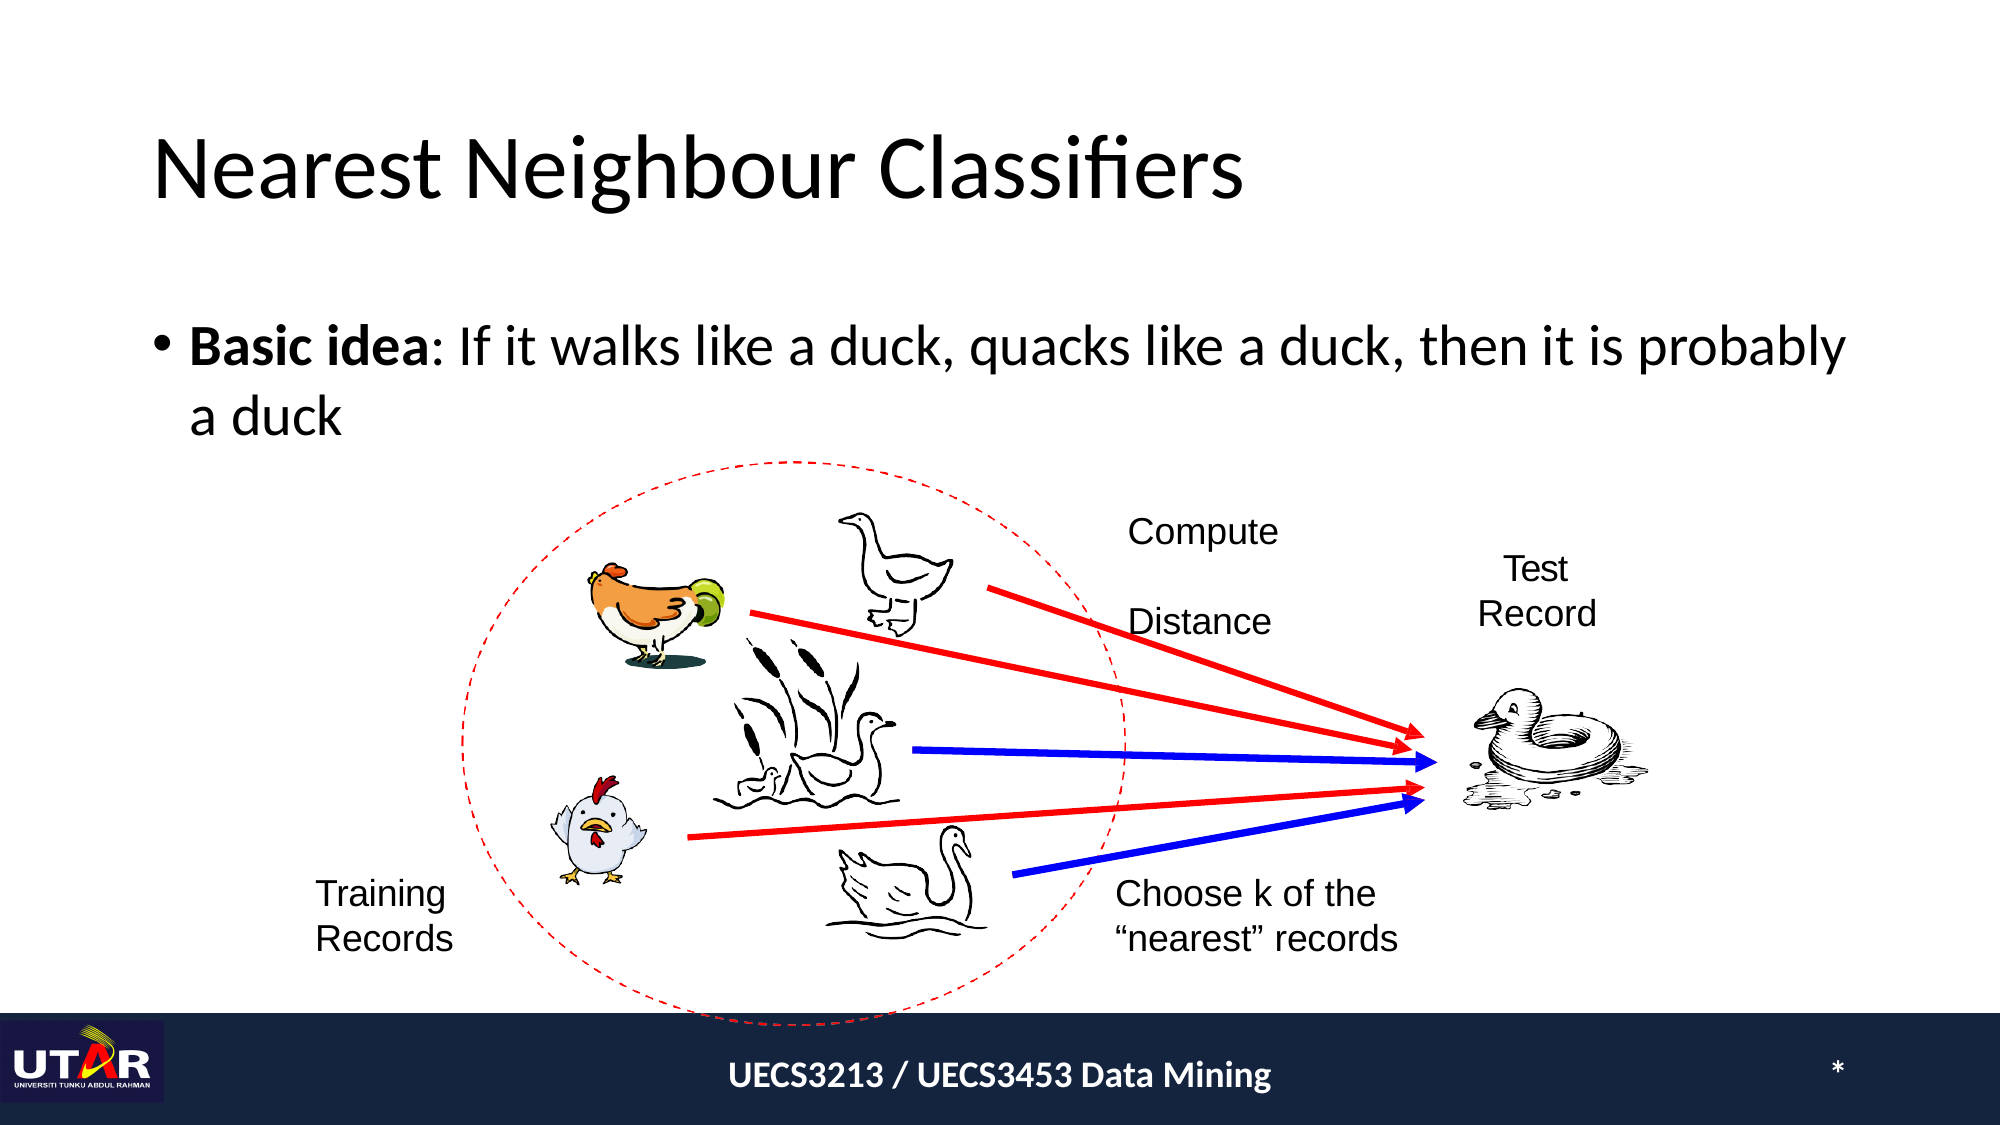

# Nearest Neighbour Classifiers
Basic idea: If it walks like a duck, quacks like a duck, then it is probably a duck

Compute  Distance
Test  Record

Training
Records
Choose k of the
“nearest” records
UECS3213 / UECS3453 Data Mining
*